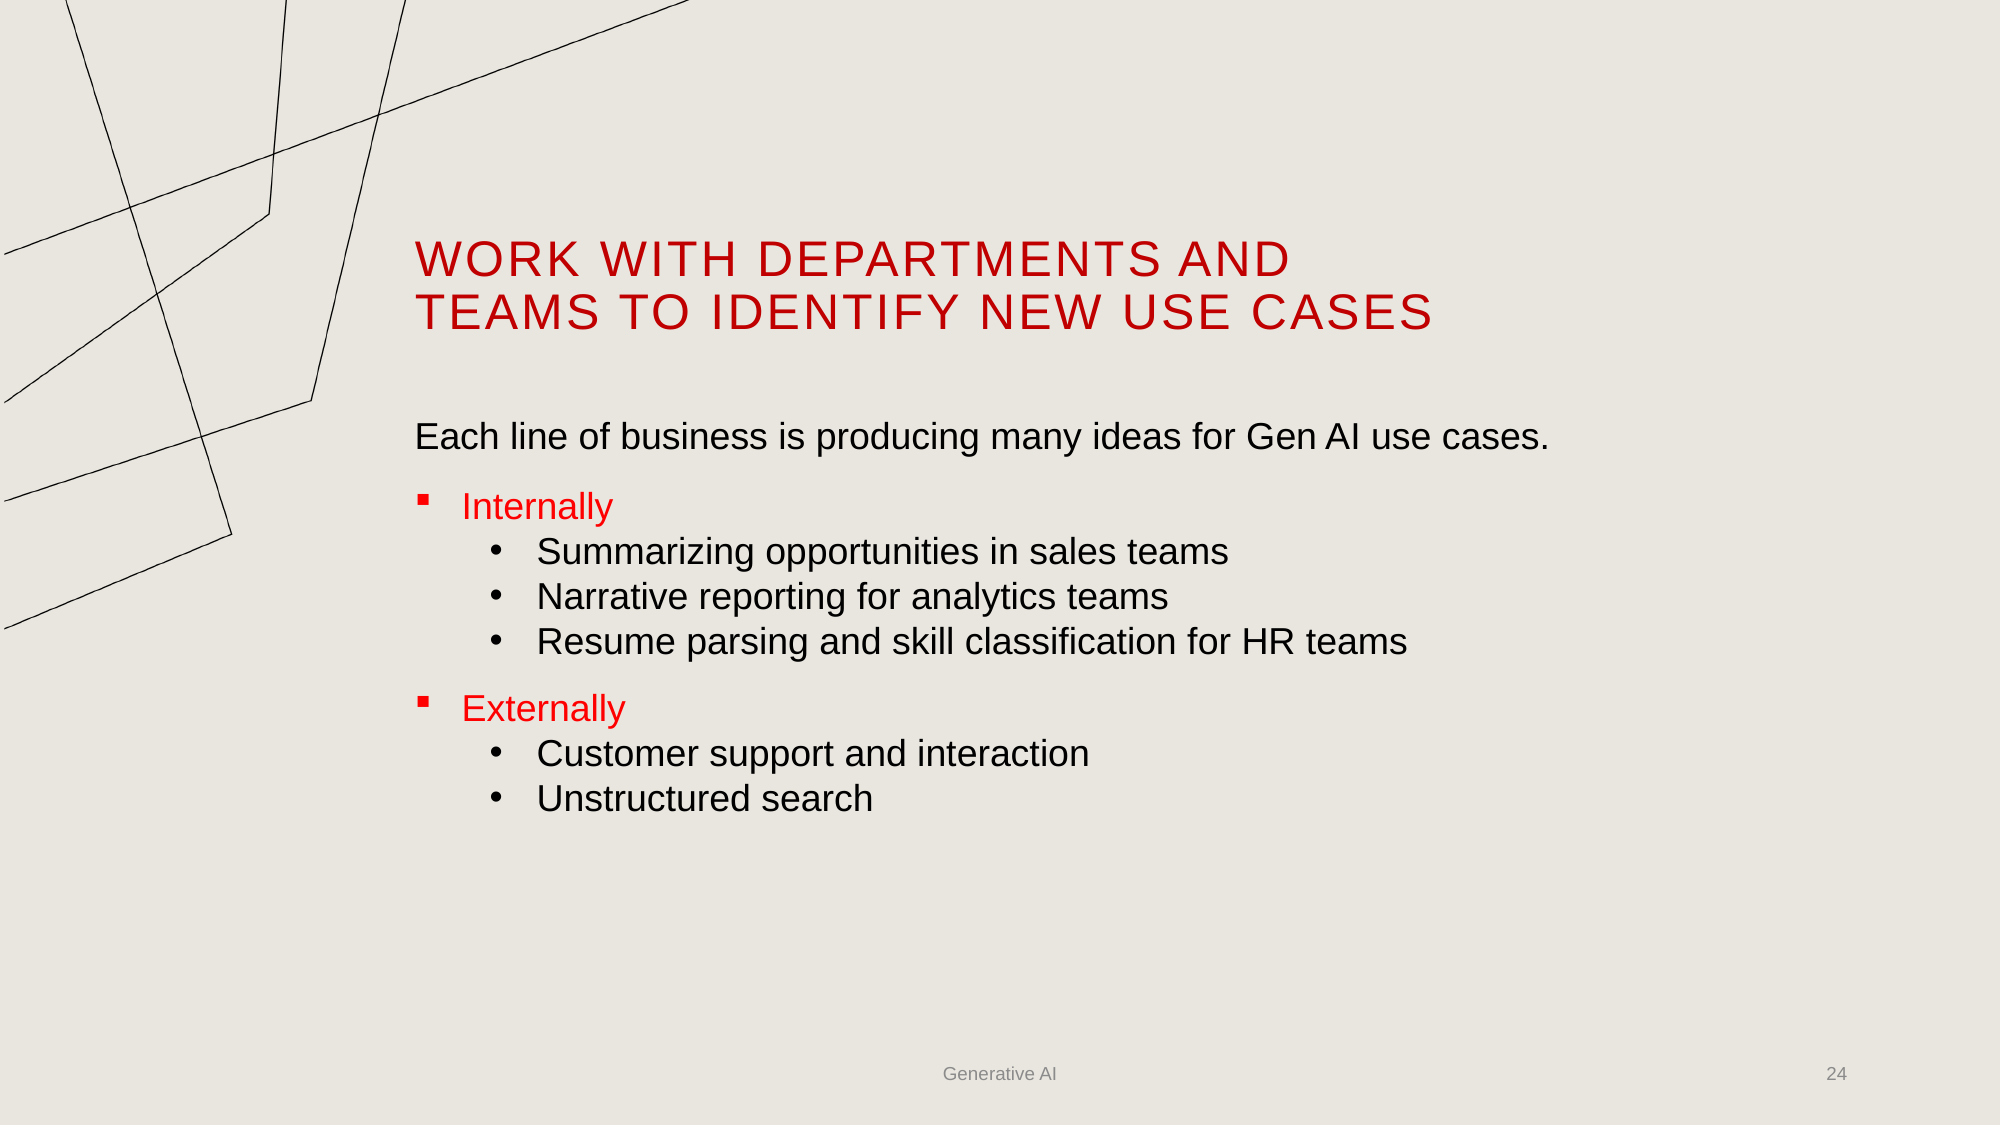

# Work with departments and teams to identify new use cases
Each line of business is producing many ideas for Gen AI use cases.
Internally
Summarizing opportunities in sales teams
Narrative reporting for analytics teams
Resume parsing and skill classification for HR teams
Externally
Customer support and interaction
Unstructured search
Generative AI
24